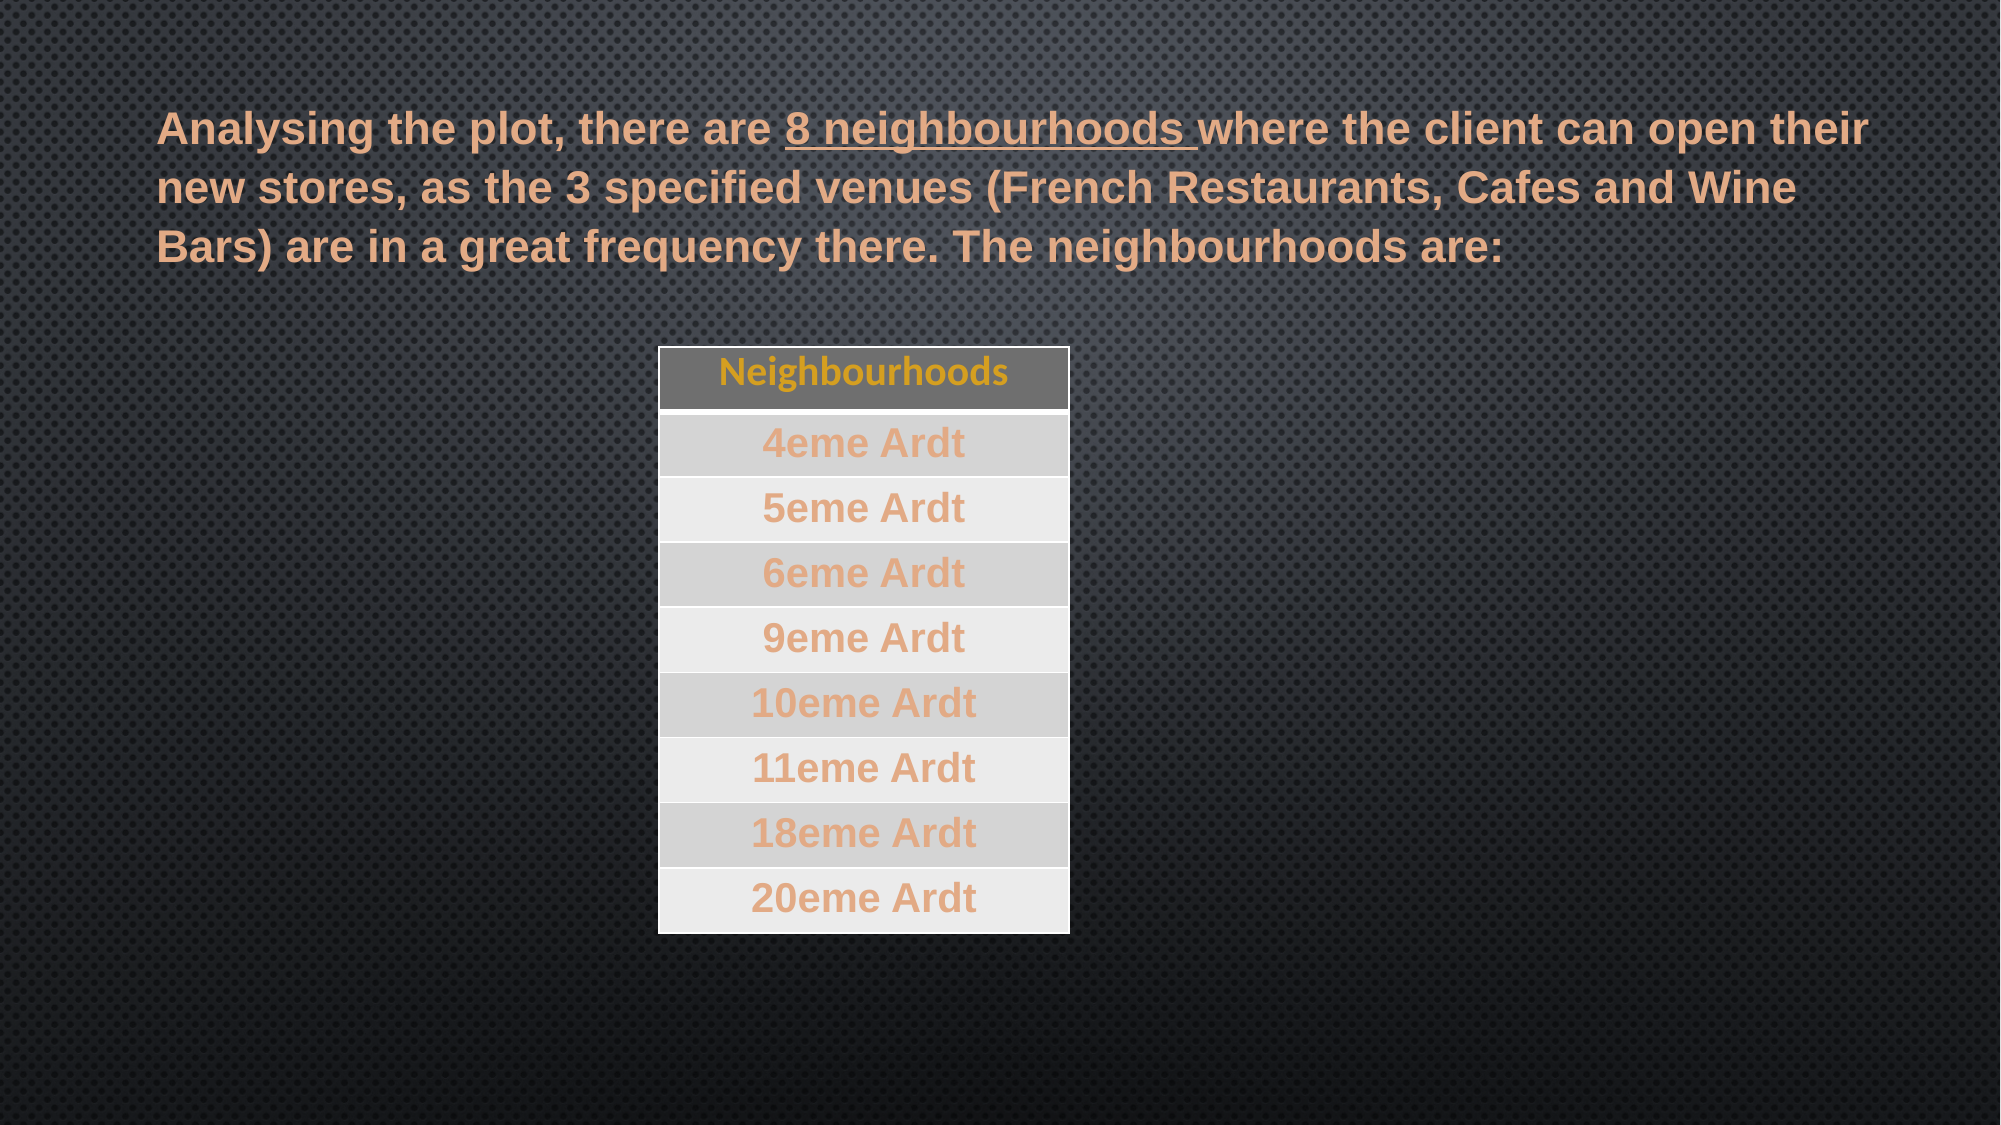

Analysing the plot, there are 8 neighbourhoods where the client can open their new stores, as the 3 specified venues (French Restaurants, Cafes and Wine Bars) are in a great frequency there. The neighbourhoods are:
| Neighbourhoods |
| --- |
| 4eme Ardt |
| 5eme Ardt |
| 6eme Ardt |
| 9eme Ardt |
| 10eme Ardt |
| 11eme Ardt |
| 18eme Ardt |
| 20eme Ardt |